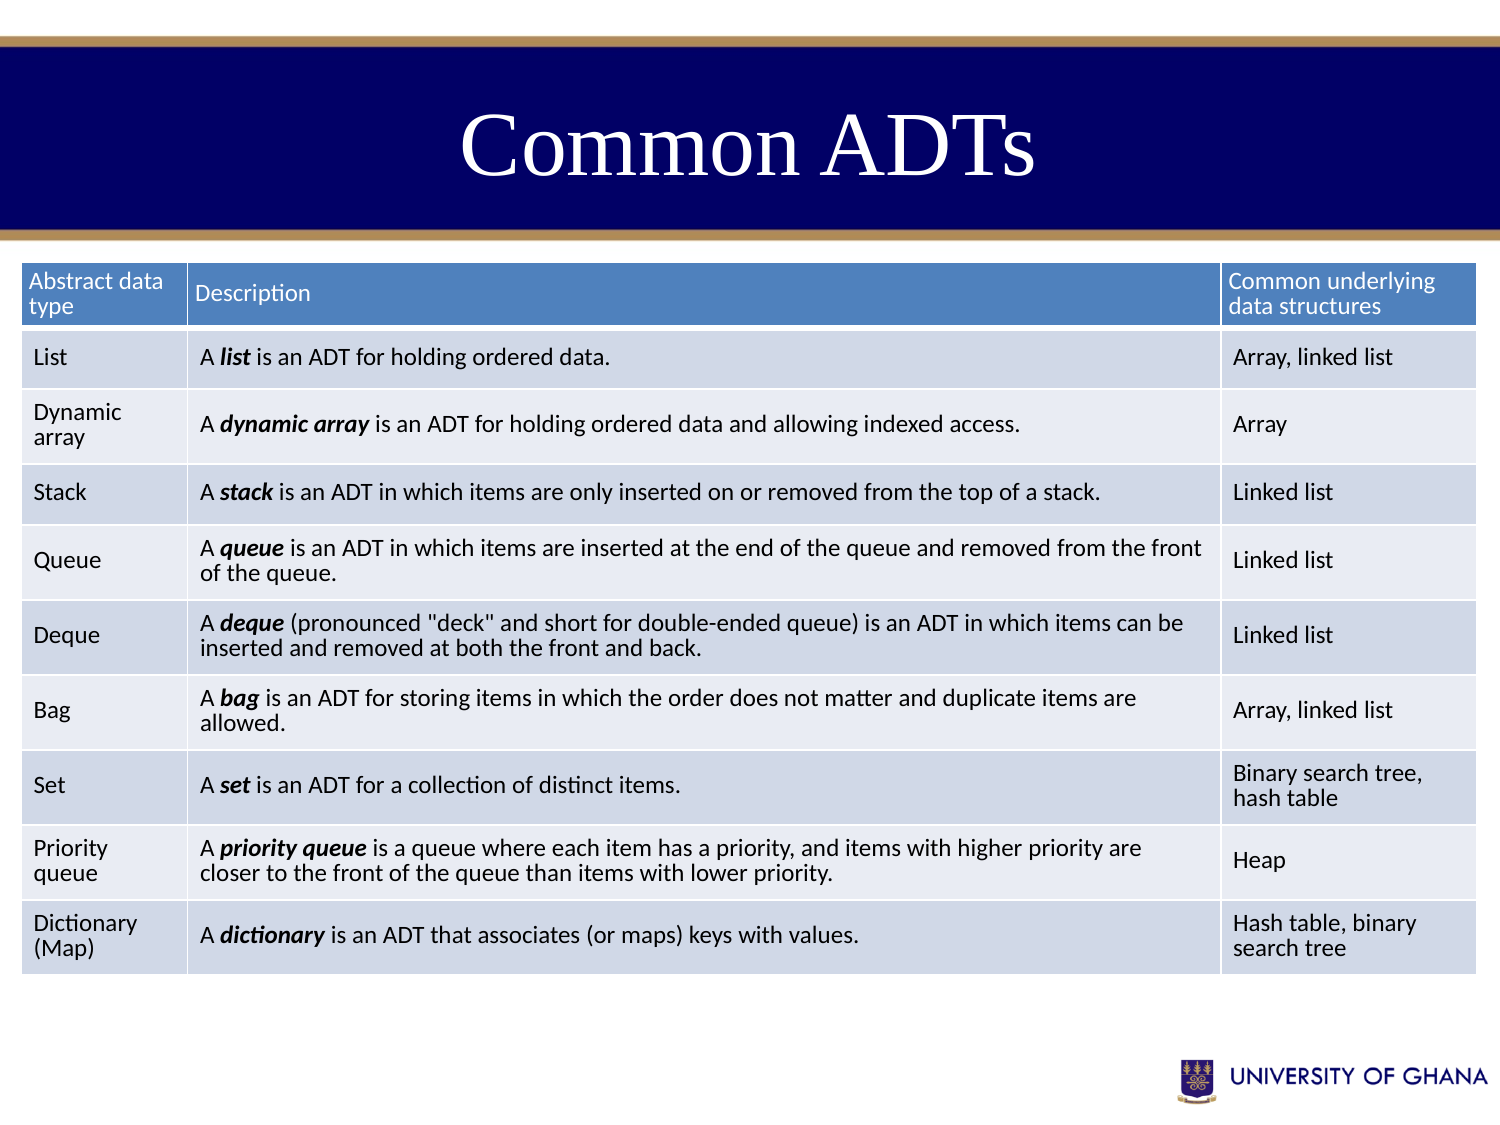

# Common ADTs
| Abstract data type | Description | Common underlying data structures |
| --- | --- | --- |
| List | A list is an ADT for holding ordered data. | Array, linked list |
| Dynamic array | A dynamic array is an ADT for holding ordered data and allowing indexed access. | Array |
| Stack | A stack is an ADT in which items are only inserted on or removed from the top of a stack. | Linked list |
| Queue | A queue is an ADT in which items are inserted at the end of the queue and removed from the front of the queue. | Linked list |
| Deque | A deque (pronounced "deck" and short for double-ended queue) is an ADT in which items can be inserted and removed at both the front and back. | Linked list |
| Bag | A bag is an ADT for storing items in which the order does not matter and duplicate items are allowed. | Array, linked list |
| Set | A set is an ADT for a collection of distinct items. | Binary search tree, hash table |
| Priority queue | A priority queue is a queue where each item has a priority, and items with higher priority are closer to the front of the queue than items with lower priority. | Heap |
| Dictionary (Map) | A dictionary is an ADT that associates (or maps) keys with values. | Hash table, binary search tree |